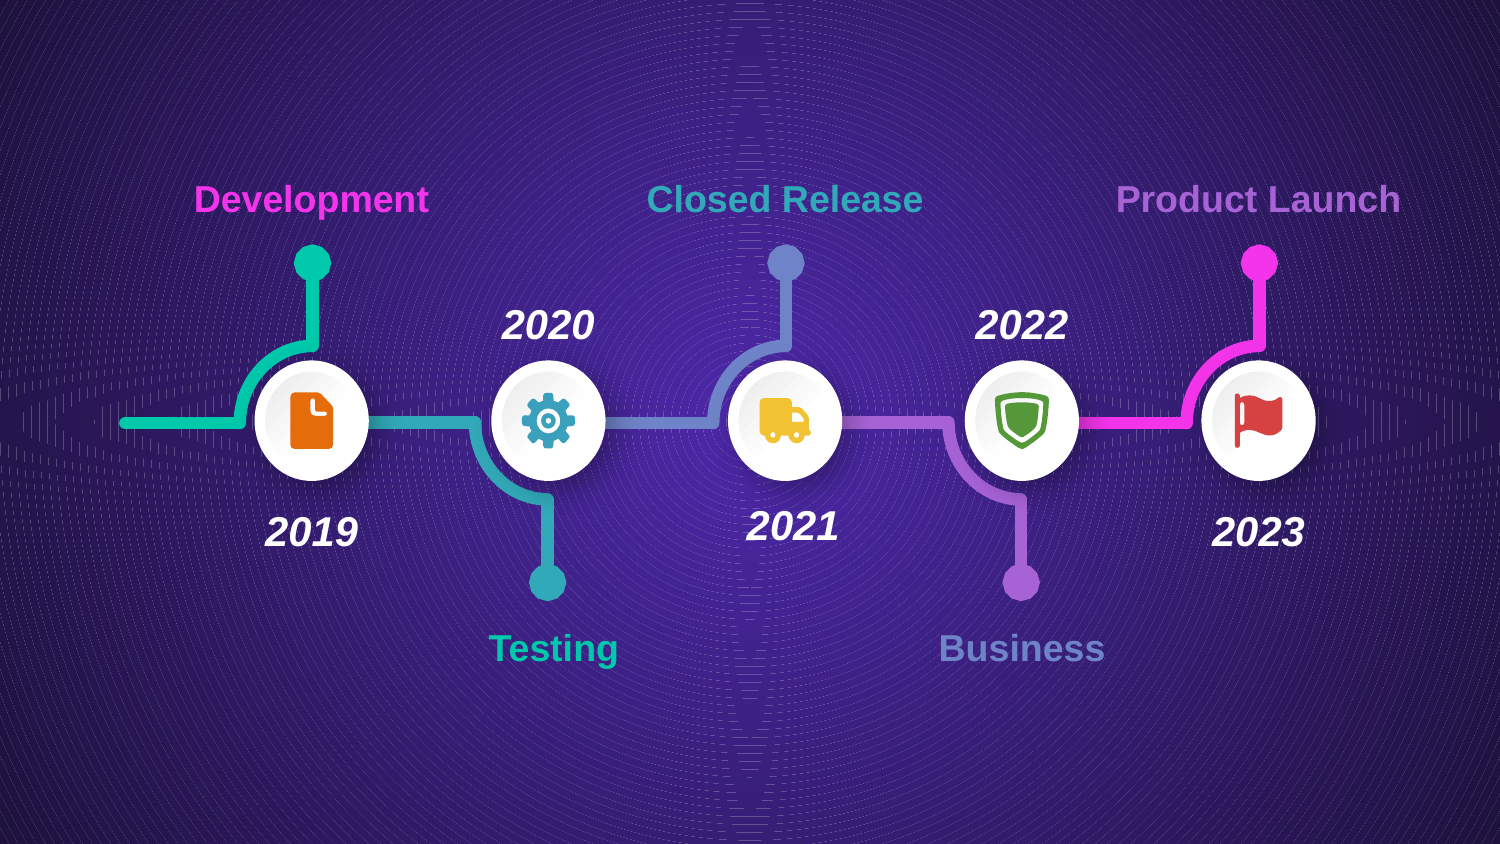

Development
Closed Release
Product Launch

2020
2022

2021
2019
2023
Business
Testing